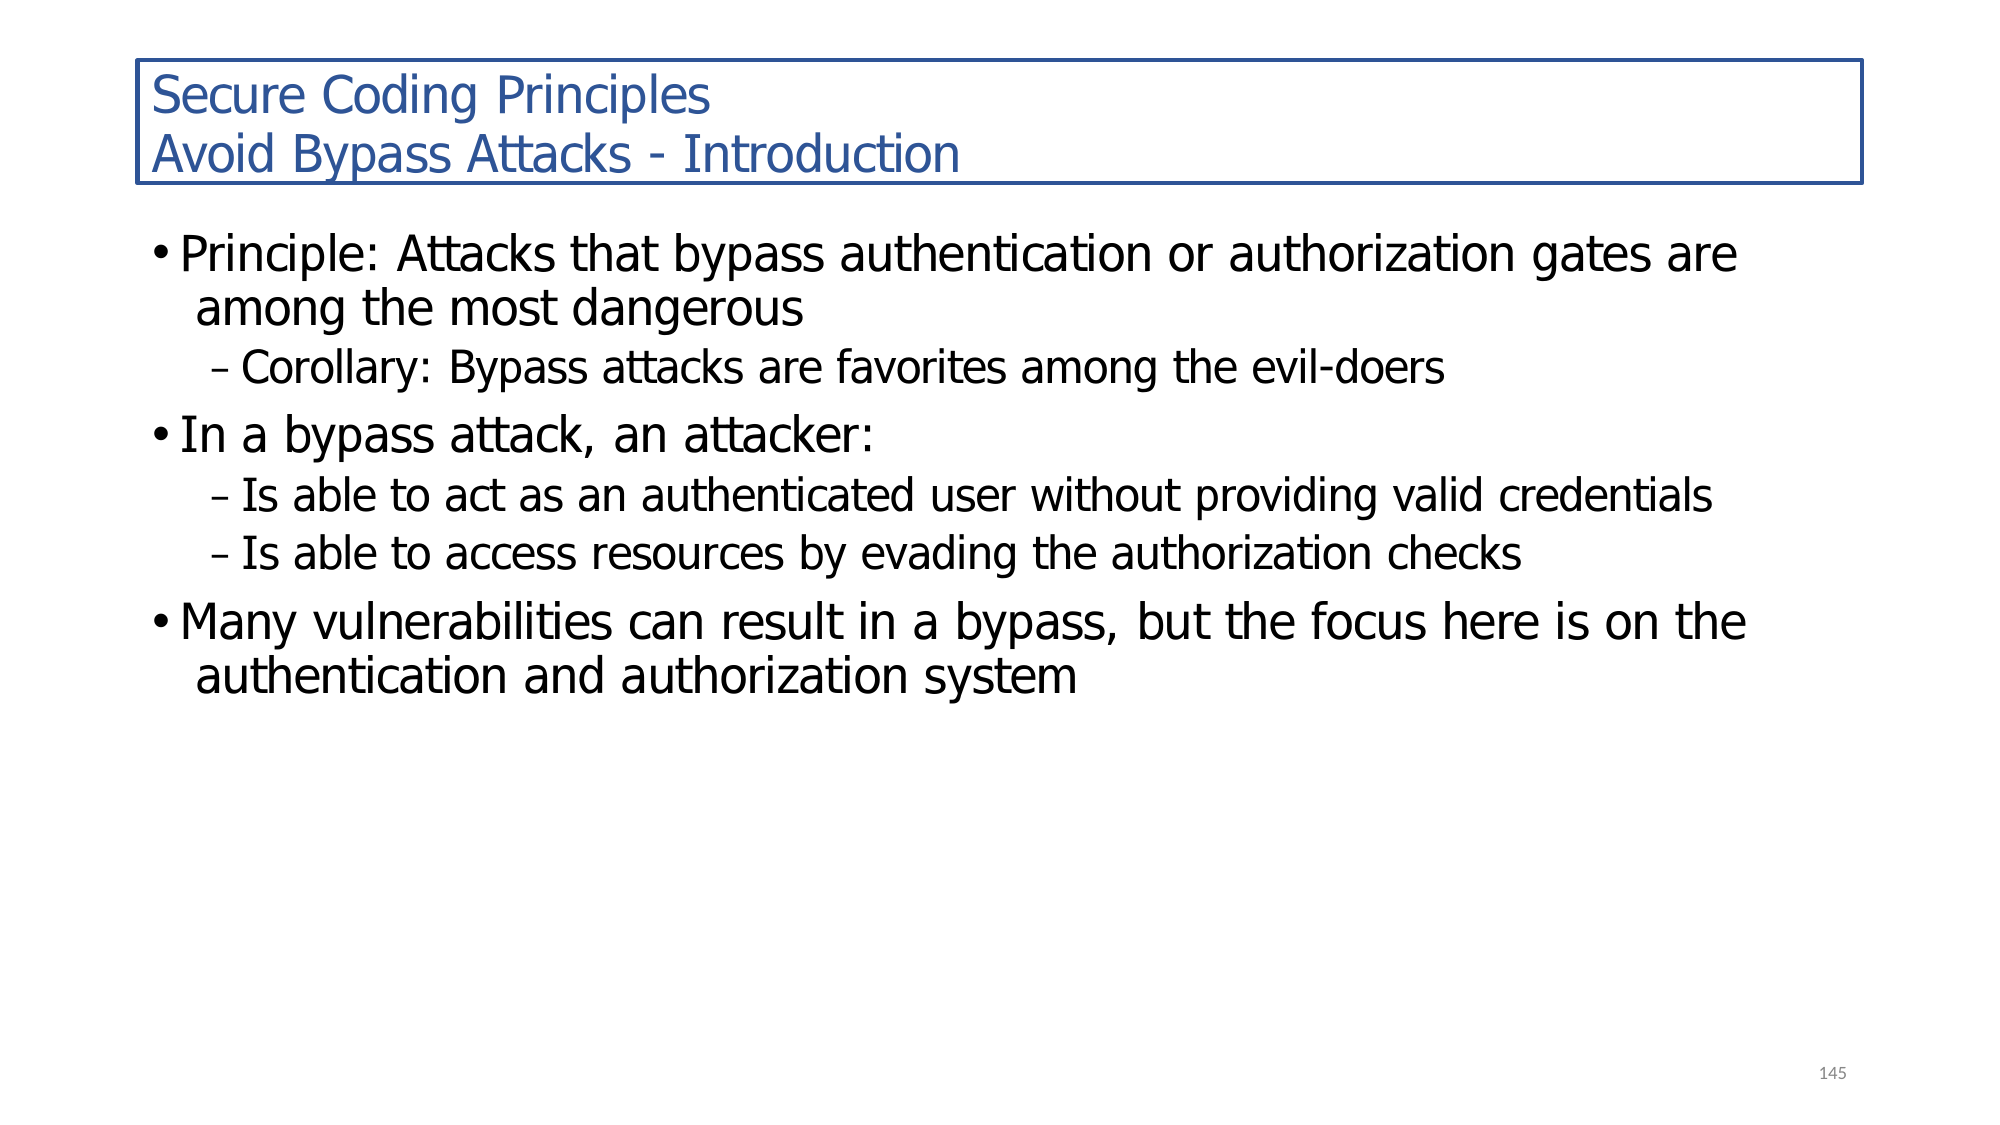

Secure Coding Principles
Avoid Bypass Attacks - Introduction
Principle: Attacks that bypass authentication or authorization gates are  among the most dangerous
– Corollary: Bypass attacks are favorites among the evil-doers
In a bypass attack, an attacker:
– Is able to act as an authenticated user without providing valid credentials
– Is able to access resources by evading the authorization checks
Many vulnerabilities can result in a bypass, but the focus here is on the  authentication and authorization system
145